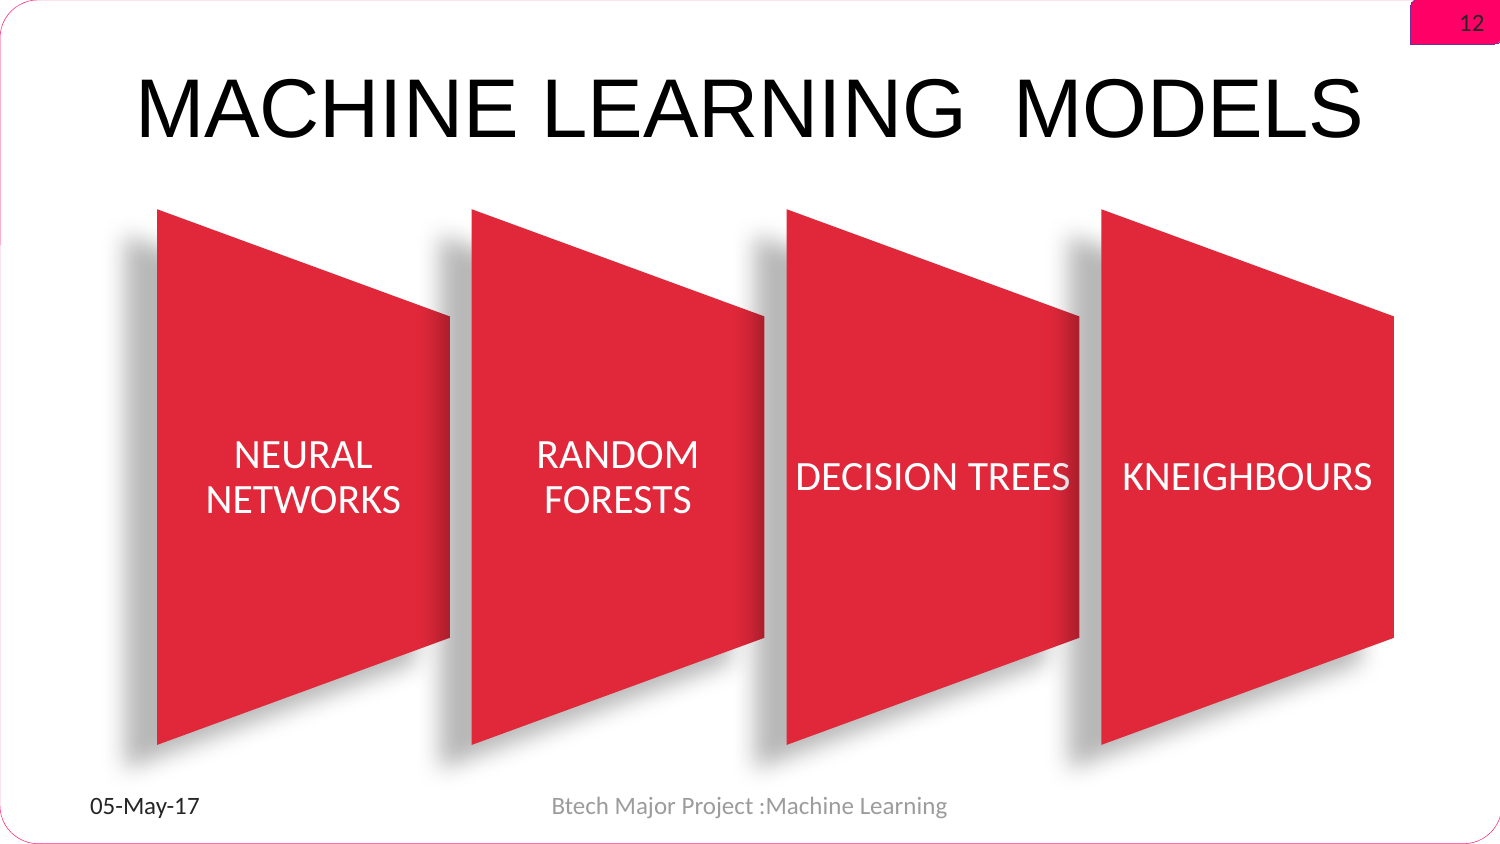

12
# MACHINE LEARNING  MODELS
NEURAL NETWORKS
RANDOM FORESTS
DECISION TREES
KNEIGHBOURS
05-May-17
Btech Major Project :Machine Learning